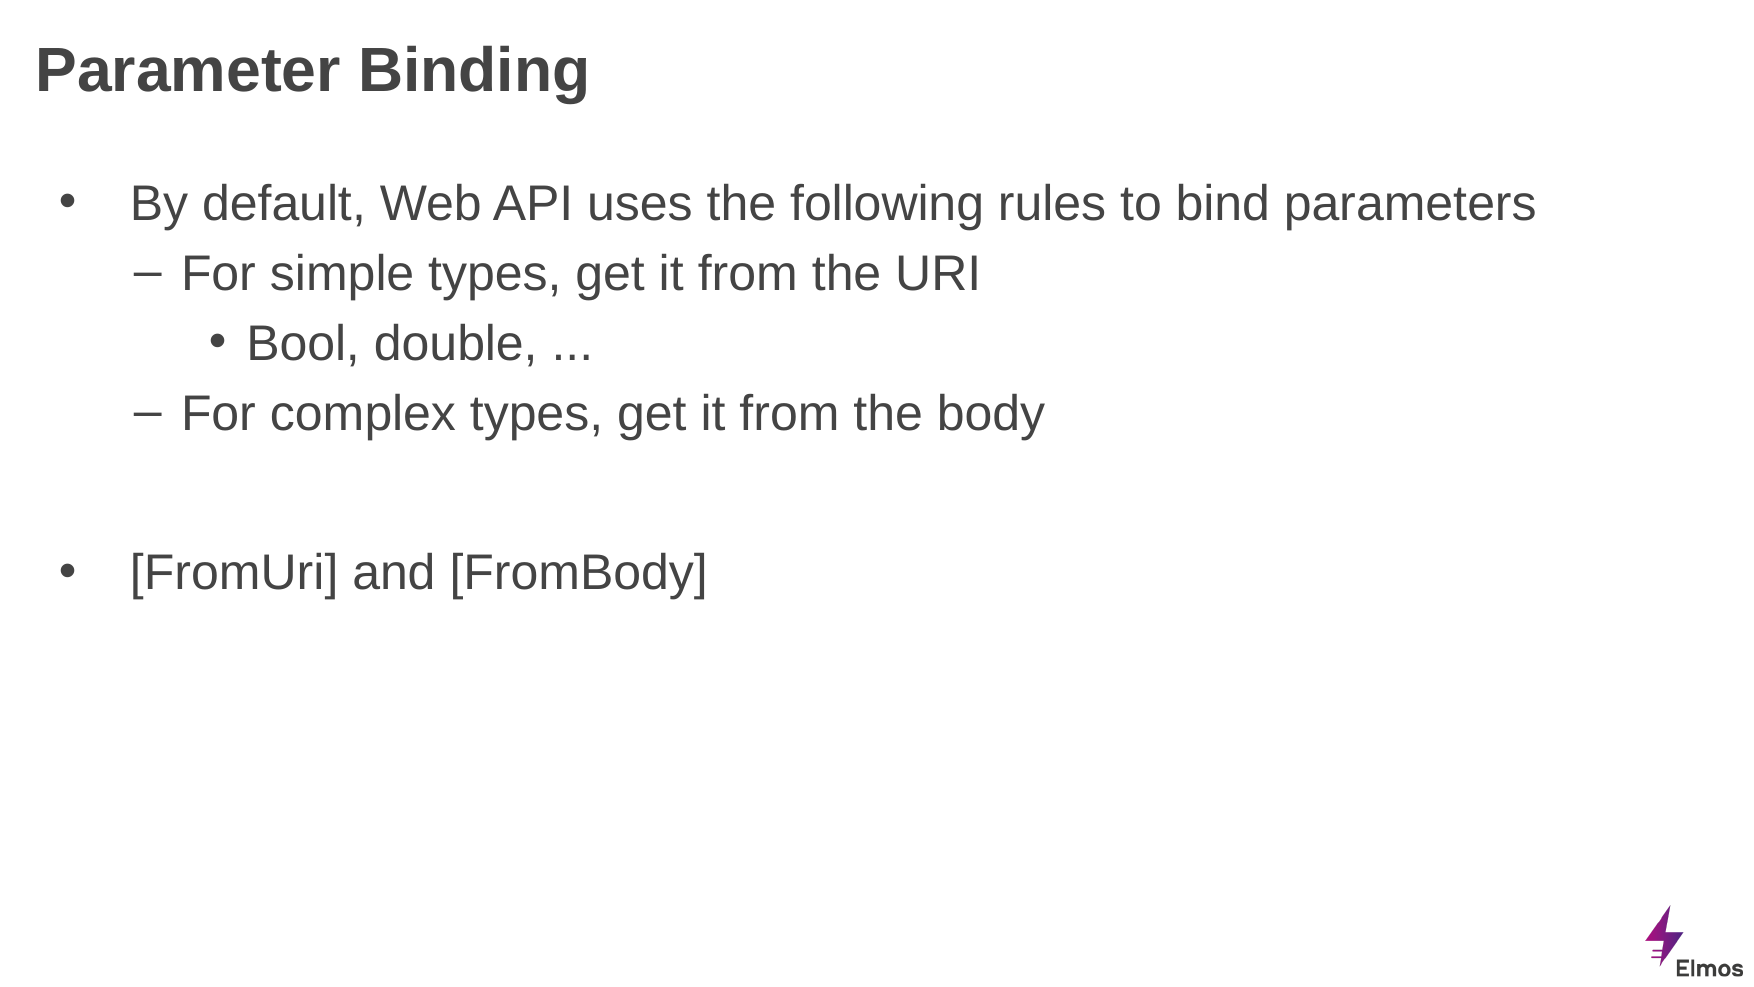

# Parameter Binding
By default, Web API uses the following rules to bind parameters
For simple types, get it from the URI
Bool, double, ...
For complex types, get it from the body

[FromUri] and [FromBody]